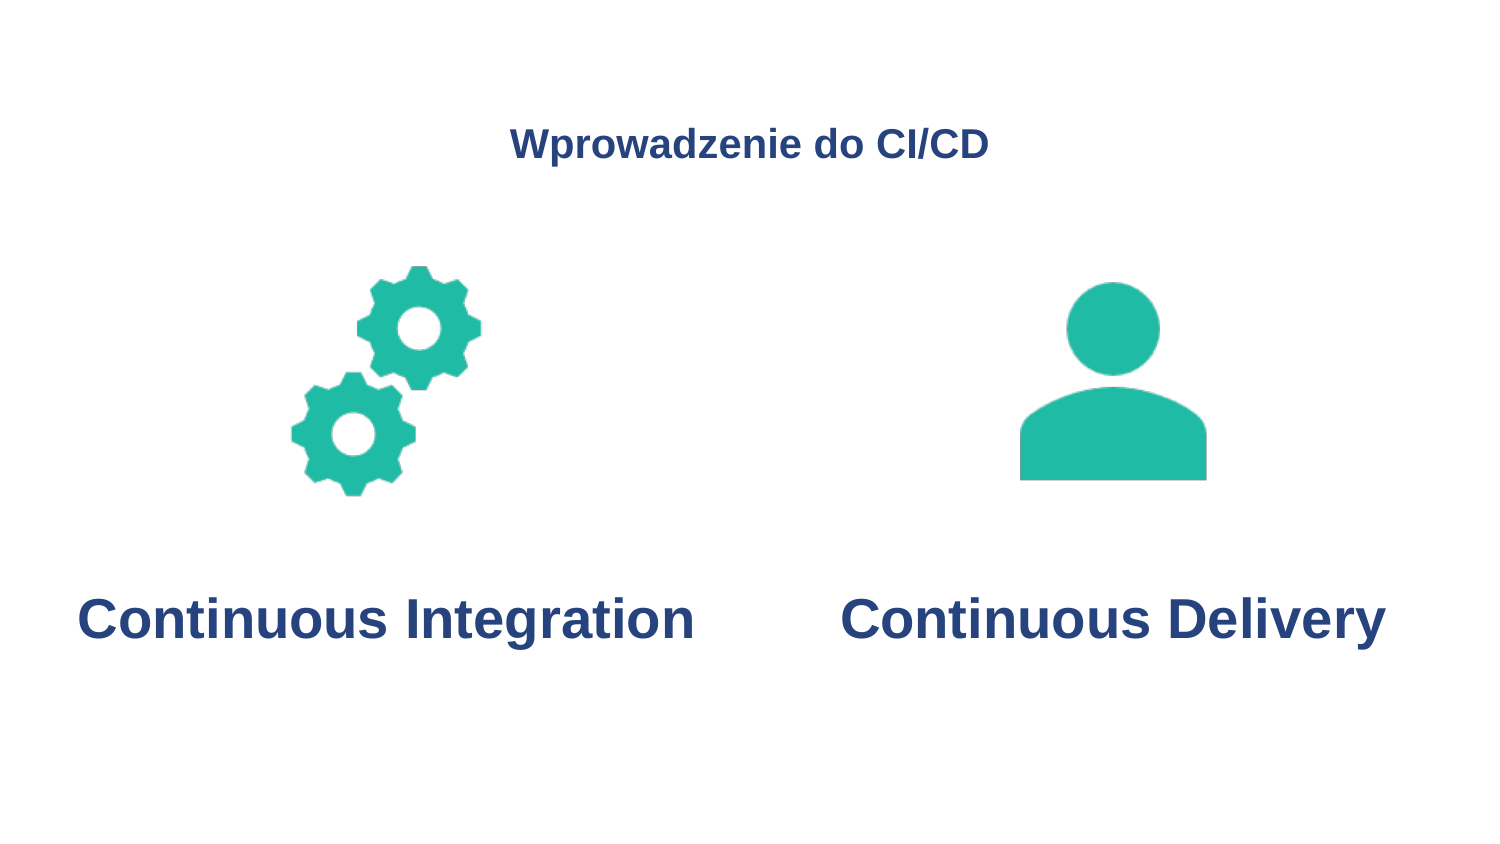

# Wprowadzenie do CI/CD
Continuous Integration
Continuous Delivery